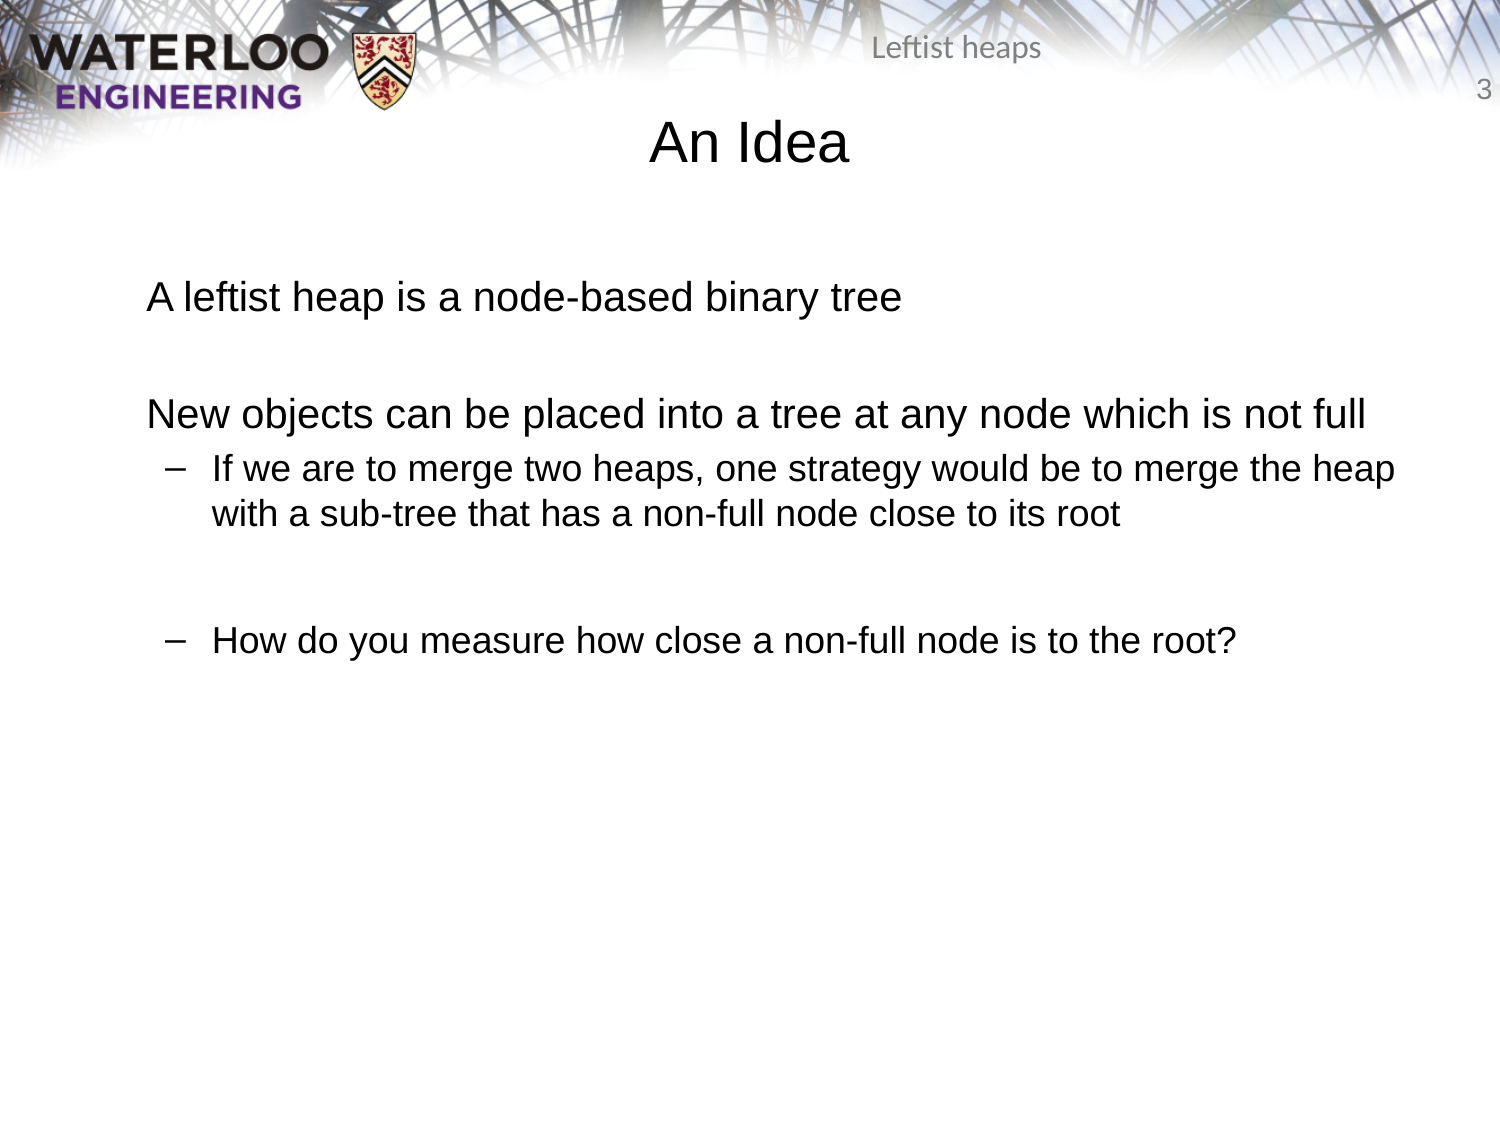

# An Idea
	A leftist heap is a node-based binary tree

	New objects can be placed into a tree at any node which is not full
If we are to merge two heaps, one strategy would be to merge the heap with a sub-tree that has a non-full node close to its root

How do you measure how close a non-full node is to the root?